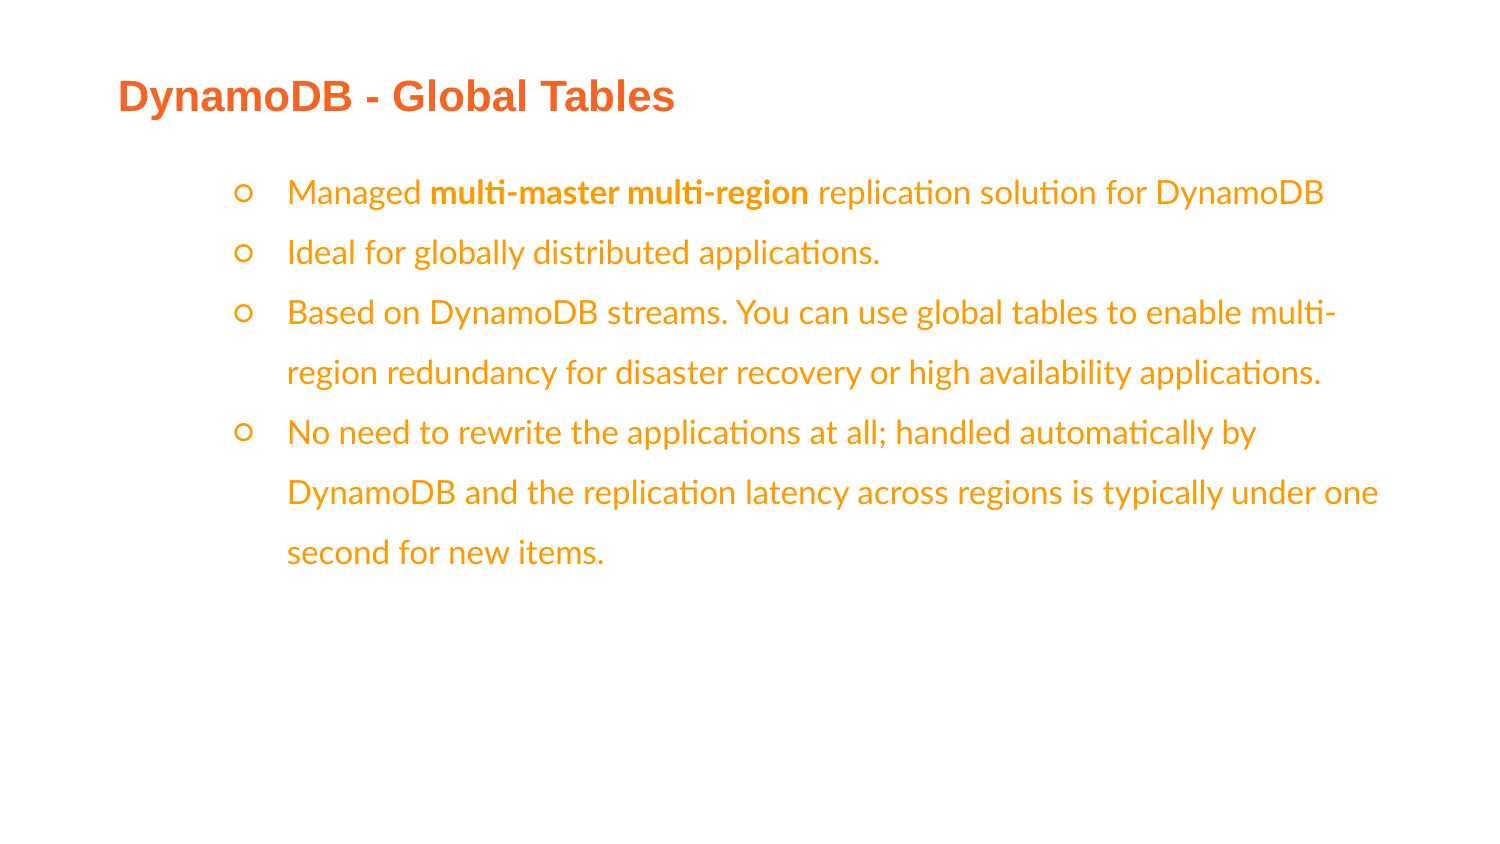

DynamoDB - Global Tables
Managed multi-master multi-region replication solution for DynamoDB
Ideal for globally distributed applications.
Based on DynamoDB streams. You can use global tables to enable multi-region redundancy for disaster recovery or high availability applications.
No need to rewrite the applications at all; handled automatically by DynamoDB and the replication latency across regions is typically under one second for new items.